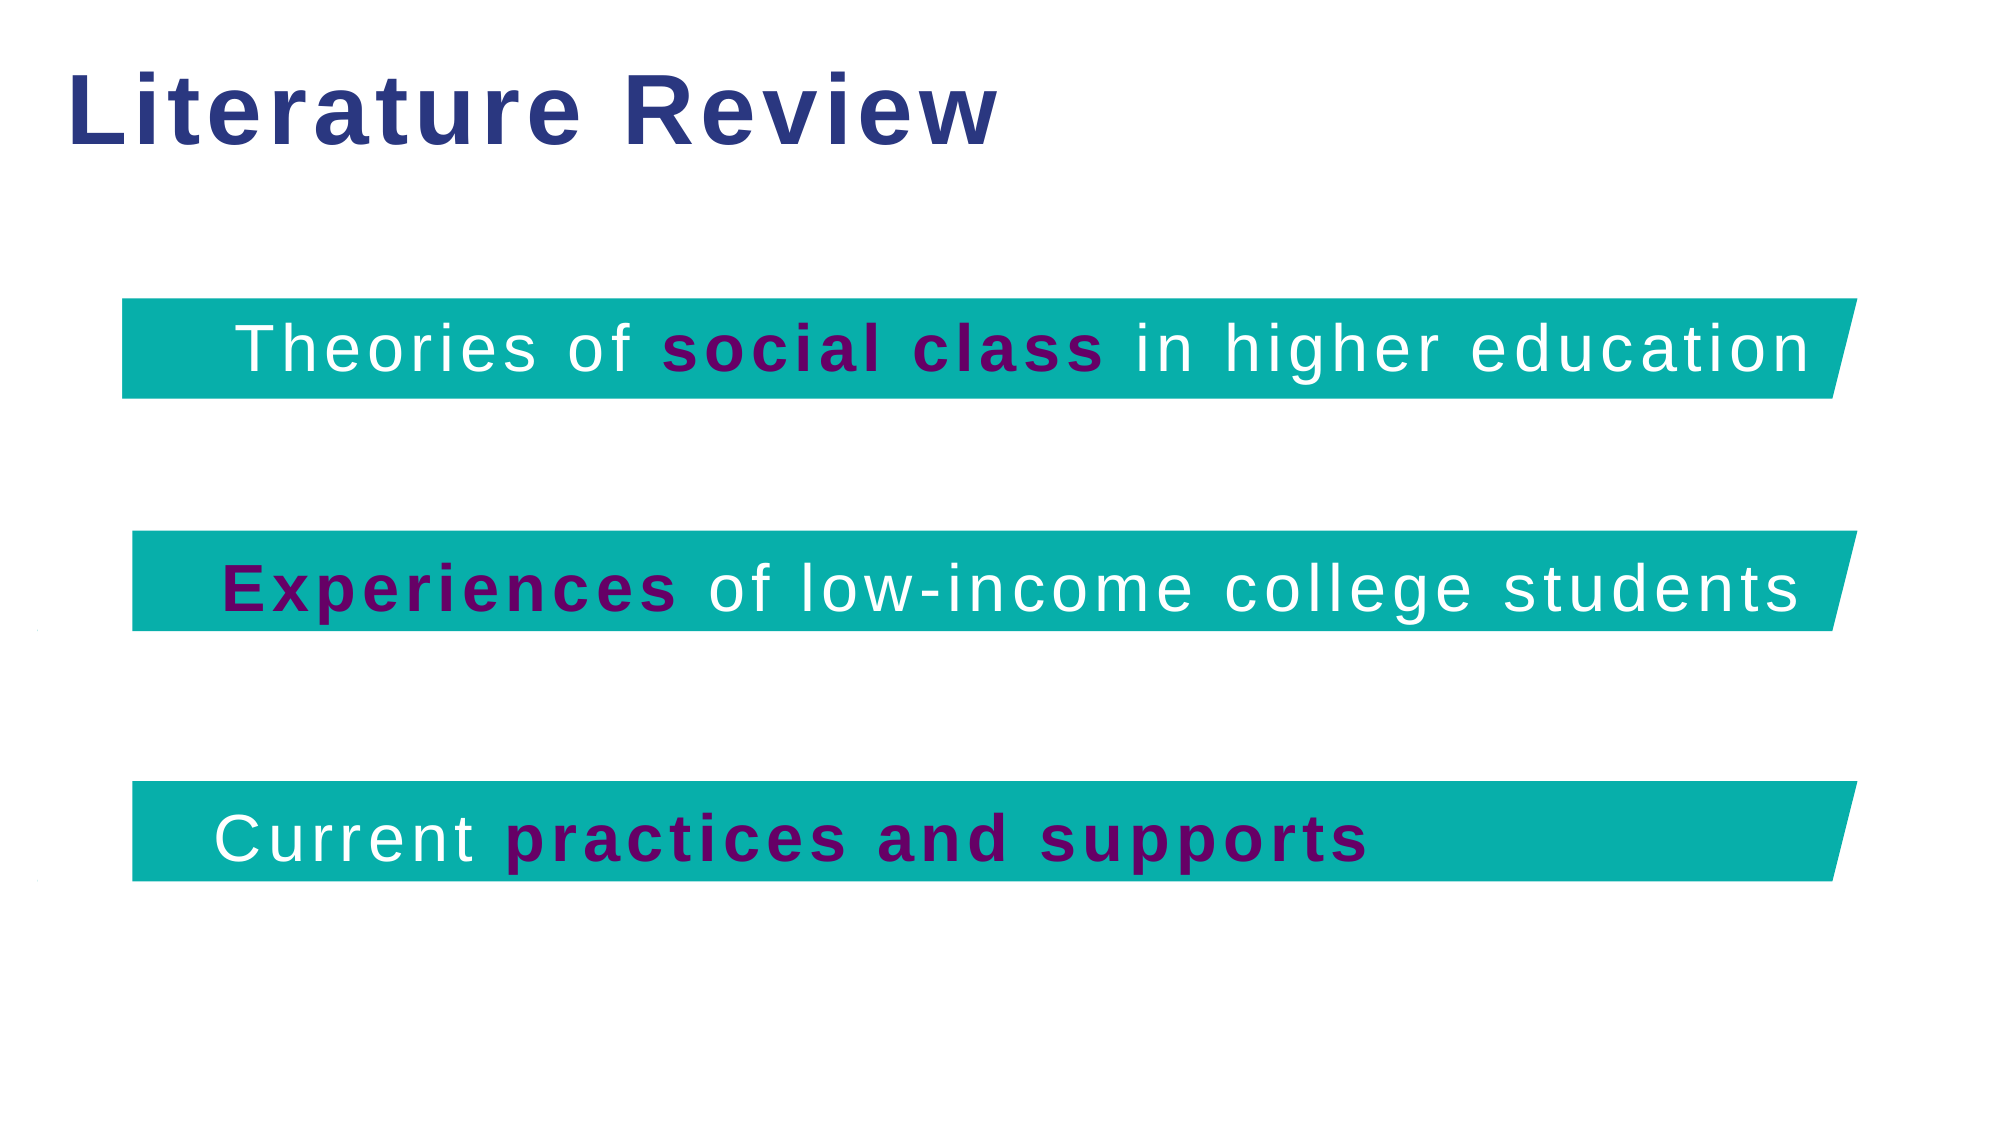

Literature Review

Theories of social class in higher education

Experiences of low-income college students

Current practices and supports